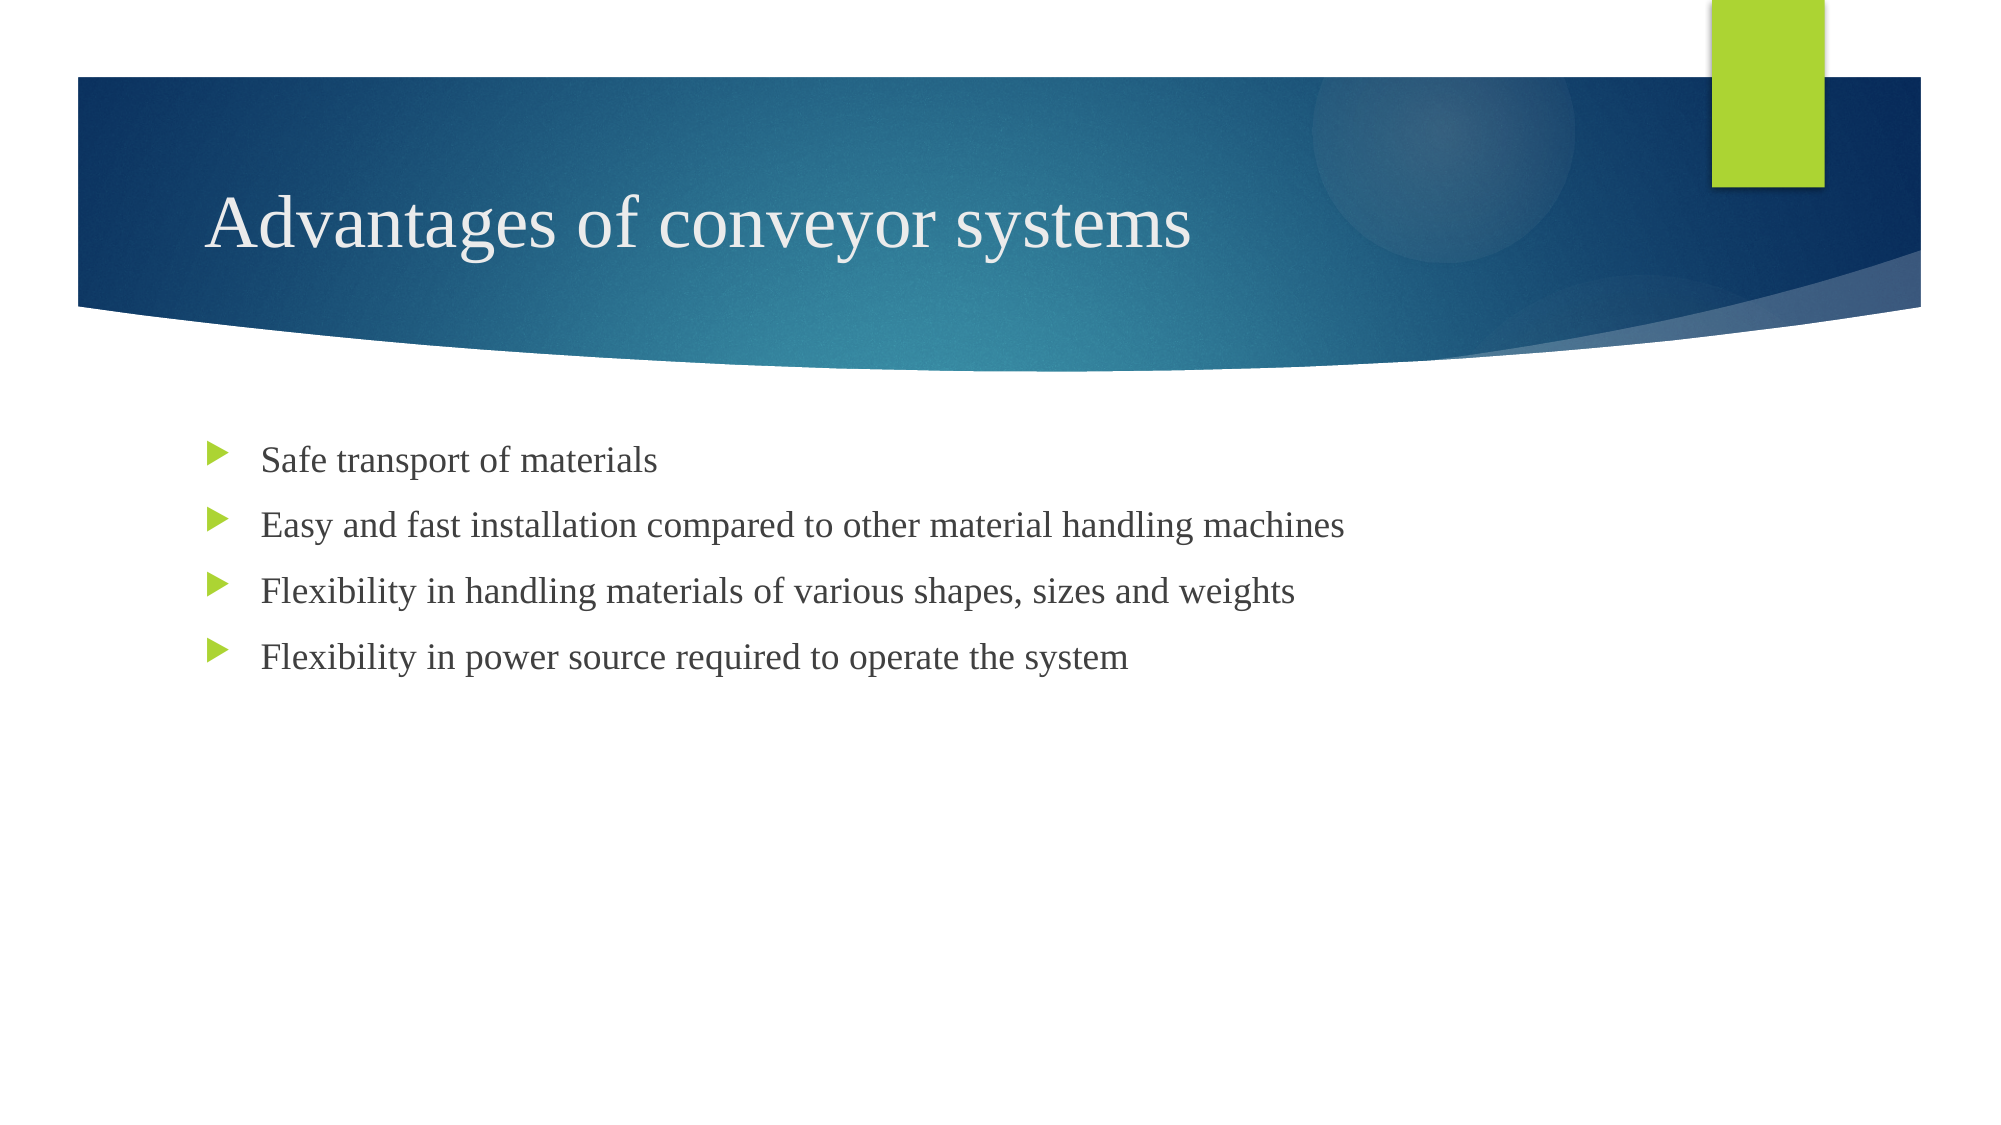

# Advantages of conveyor systems
Safe transport of materials
Easy and fast installation compared to other material handling machines
Flexibility in handling materials of various shapes, sizes and weights
Flexibility in power source required to operate the system